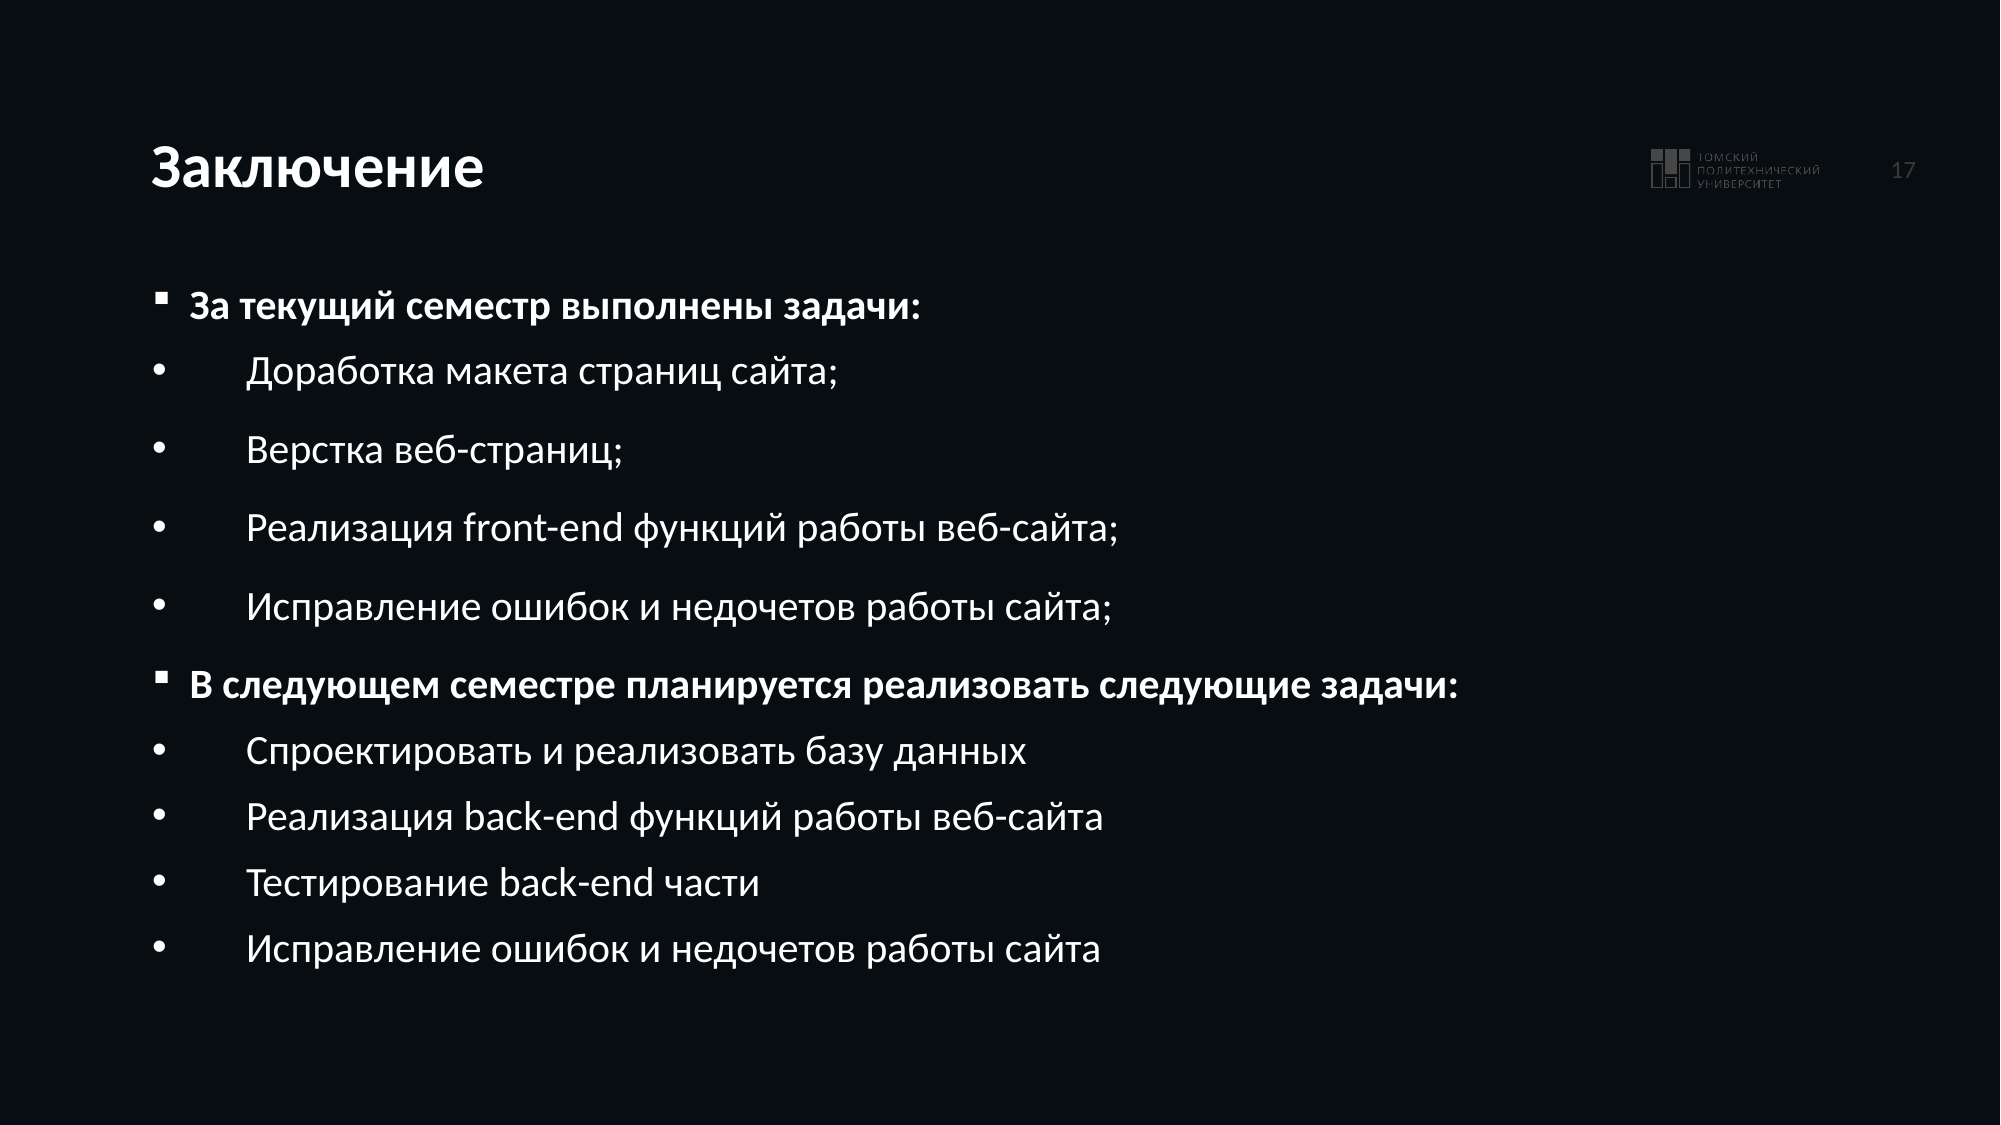

Заключение
За текущий семестр выполнены задачи:
Доработка макета страниц сайта;
Верстка веб-страниц;
Реализация front-end функций работы веб-сайта;
Исправление ошибок и недочетов работы сайта;
В следующем семестре планируется реализовать следующие задачи:
Спроектировать и реализовать базу данных
Реализация back-end функций работы веб-сайта
Тестирование back-end части
Исправление ошибок и недочетов работы сайта